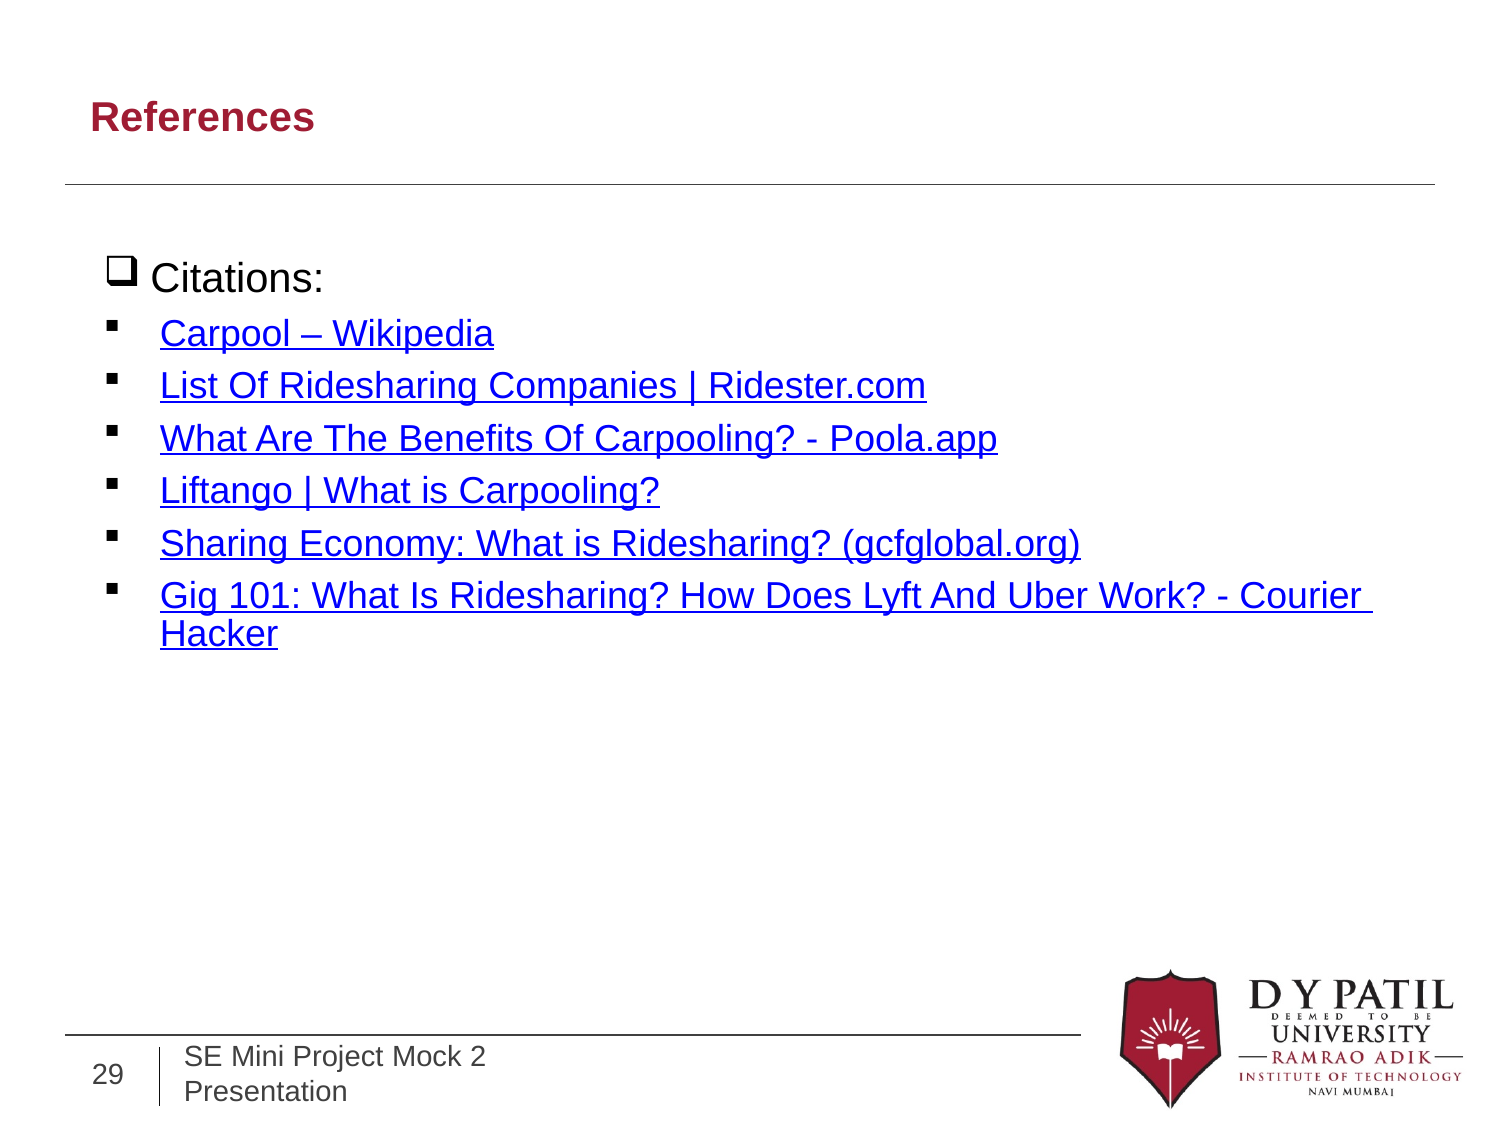

# References
Citations:
Carpool – Wikipedia
List Of Ridesharing Companies | Ridester.com
What Are The Benefits Of Carpooling? - Poola.app
Liftango | What is Carpooling?
Sharing Economy: What is Ridesharing? (gcfglobal.org)
Gig 101: What Is Ridesharing? How Does Lyft And Uber Work? - Courier Hacker

29
SE Mini Project Mock 2 Presentation